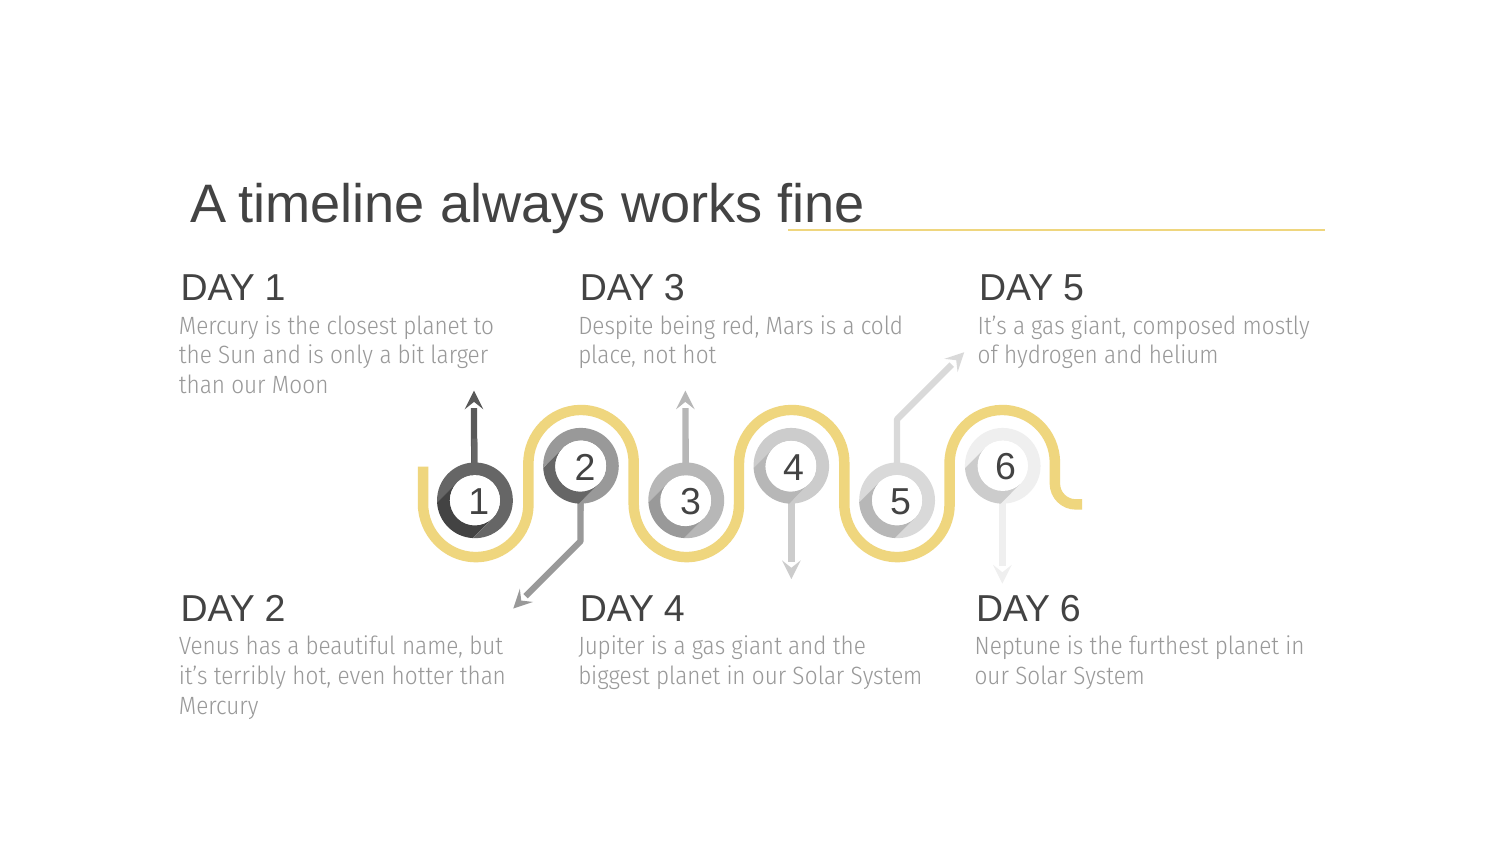

# A timeline always works fine
DAY 3
DAY 5
DAY 1
Despite being red, Mars is a cold place, not hot
It’s a gas giant, composed mostly of hydrogen and helium
Mercury is the closest planet to the Sun and is only a bit larger than our Moon

6
2
4
3
5
1
DAY 2
DAY 4
DAY 6
Venus has a beautiful name, but it’s terribly hot, even hotter than Mercury
Jupiter is a gas giant and the biggest planet in our Solar System
Neptune is the furthest planet in our Solar System